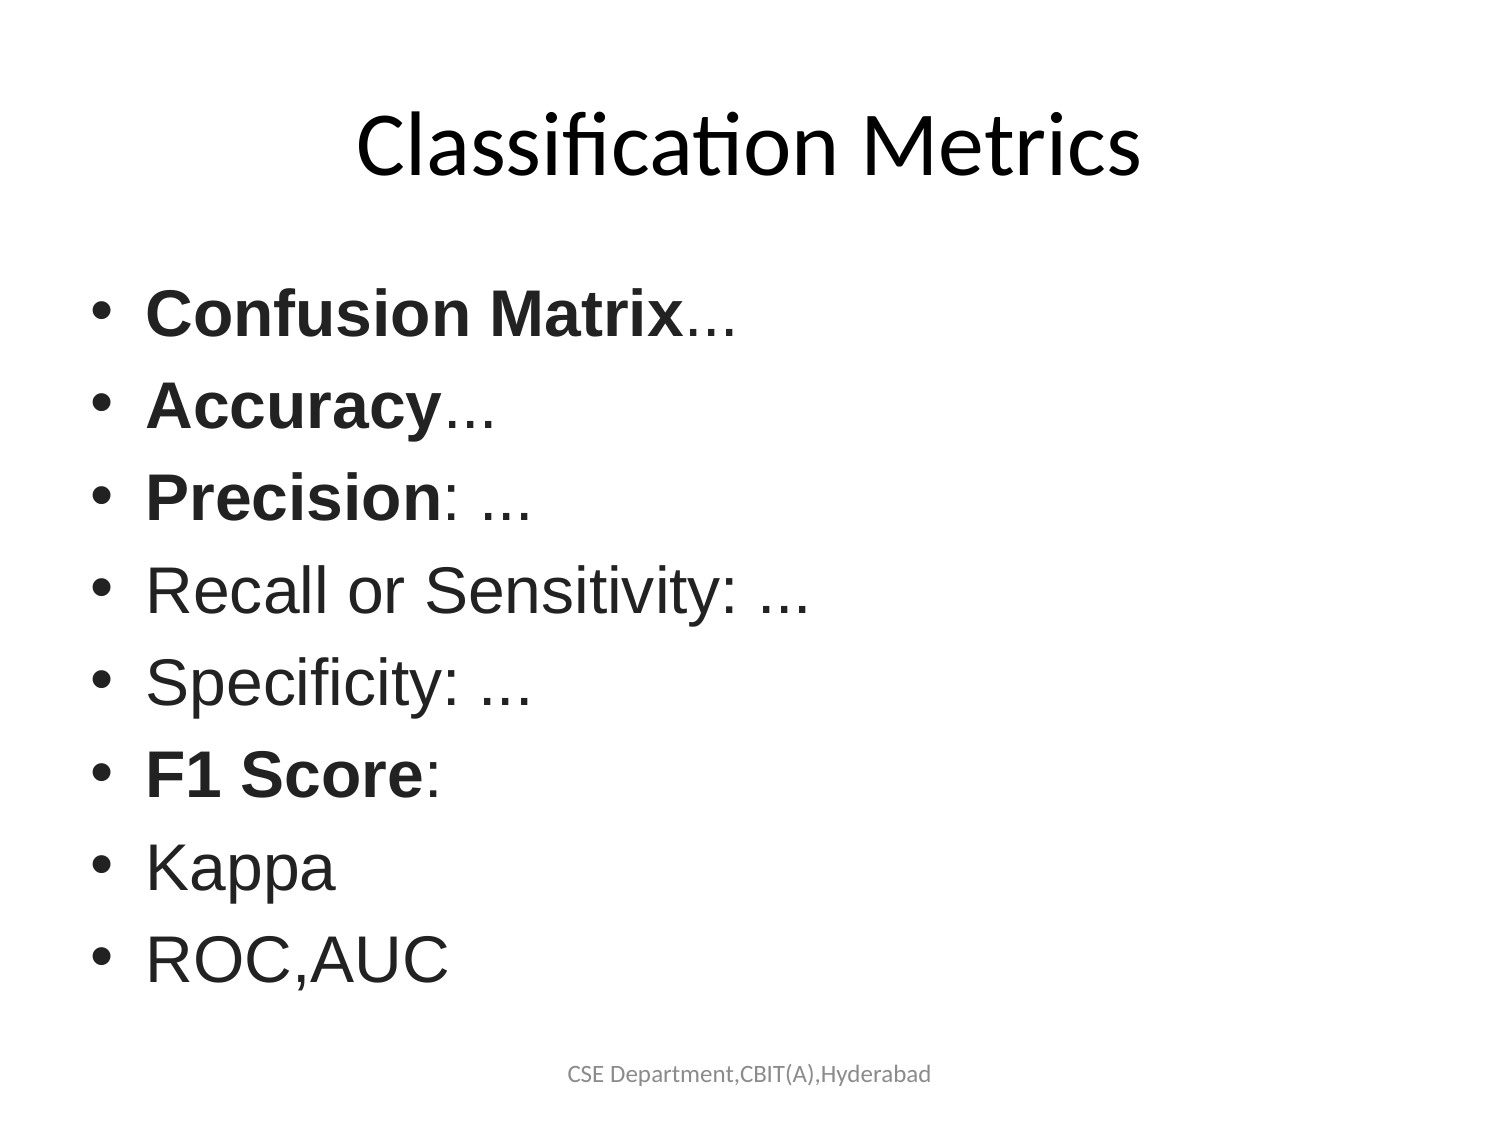

# Classification Metrics
Confusion Matrix...
Accuracy...
Precision: ...
Recall or Sensitivity: ...
Specificity: ...
F1 Score:
Kappa
ROC,AUC

CSE Department,CBIT(A),Hyderabad